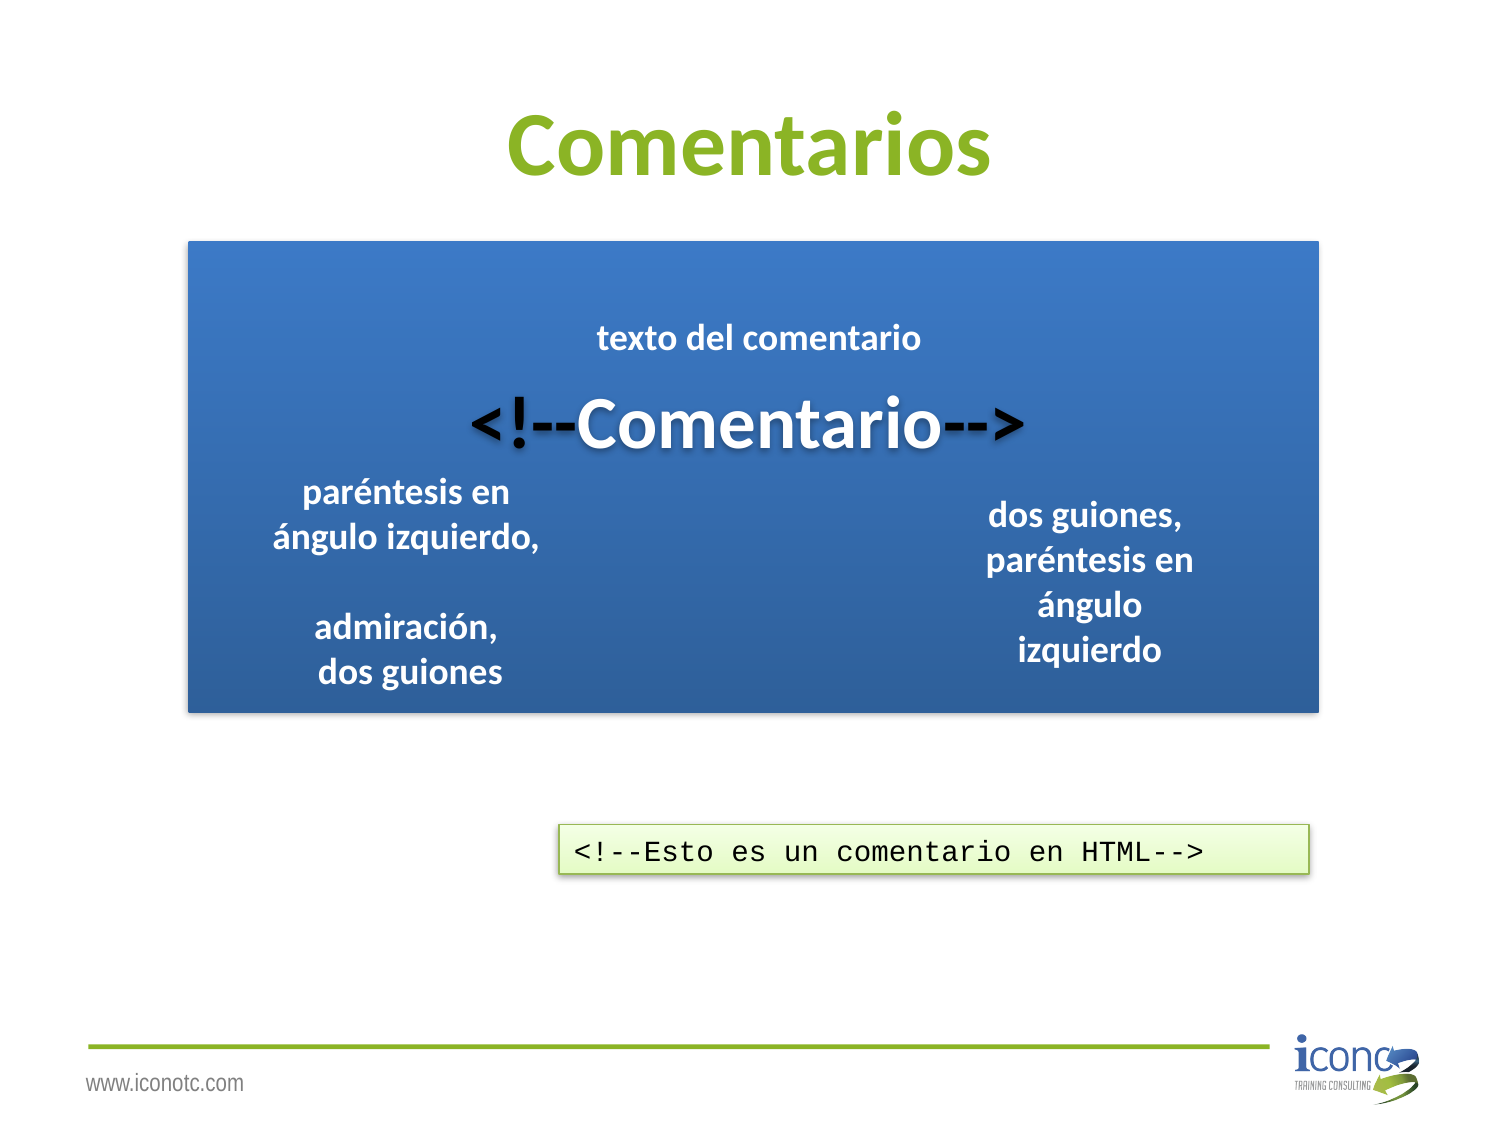

# Comentarios

texto del comentario
<!--Comentario-->
paréntesis en ángulo izquierdo,
admiración,
 dos guiones
dos guiones,
paréntesis en ángulo izquierdo
<!--Esto es un comentario en HTML-->